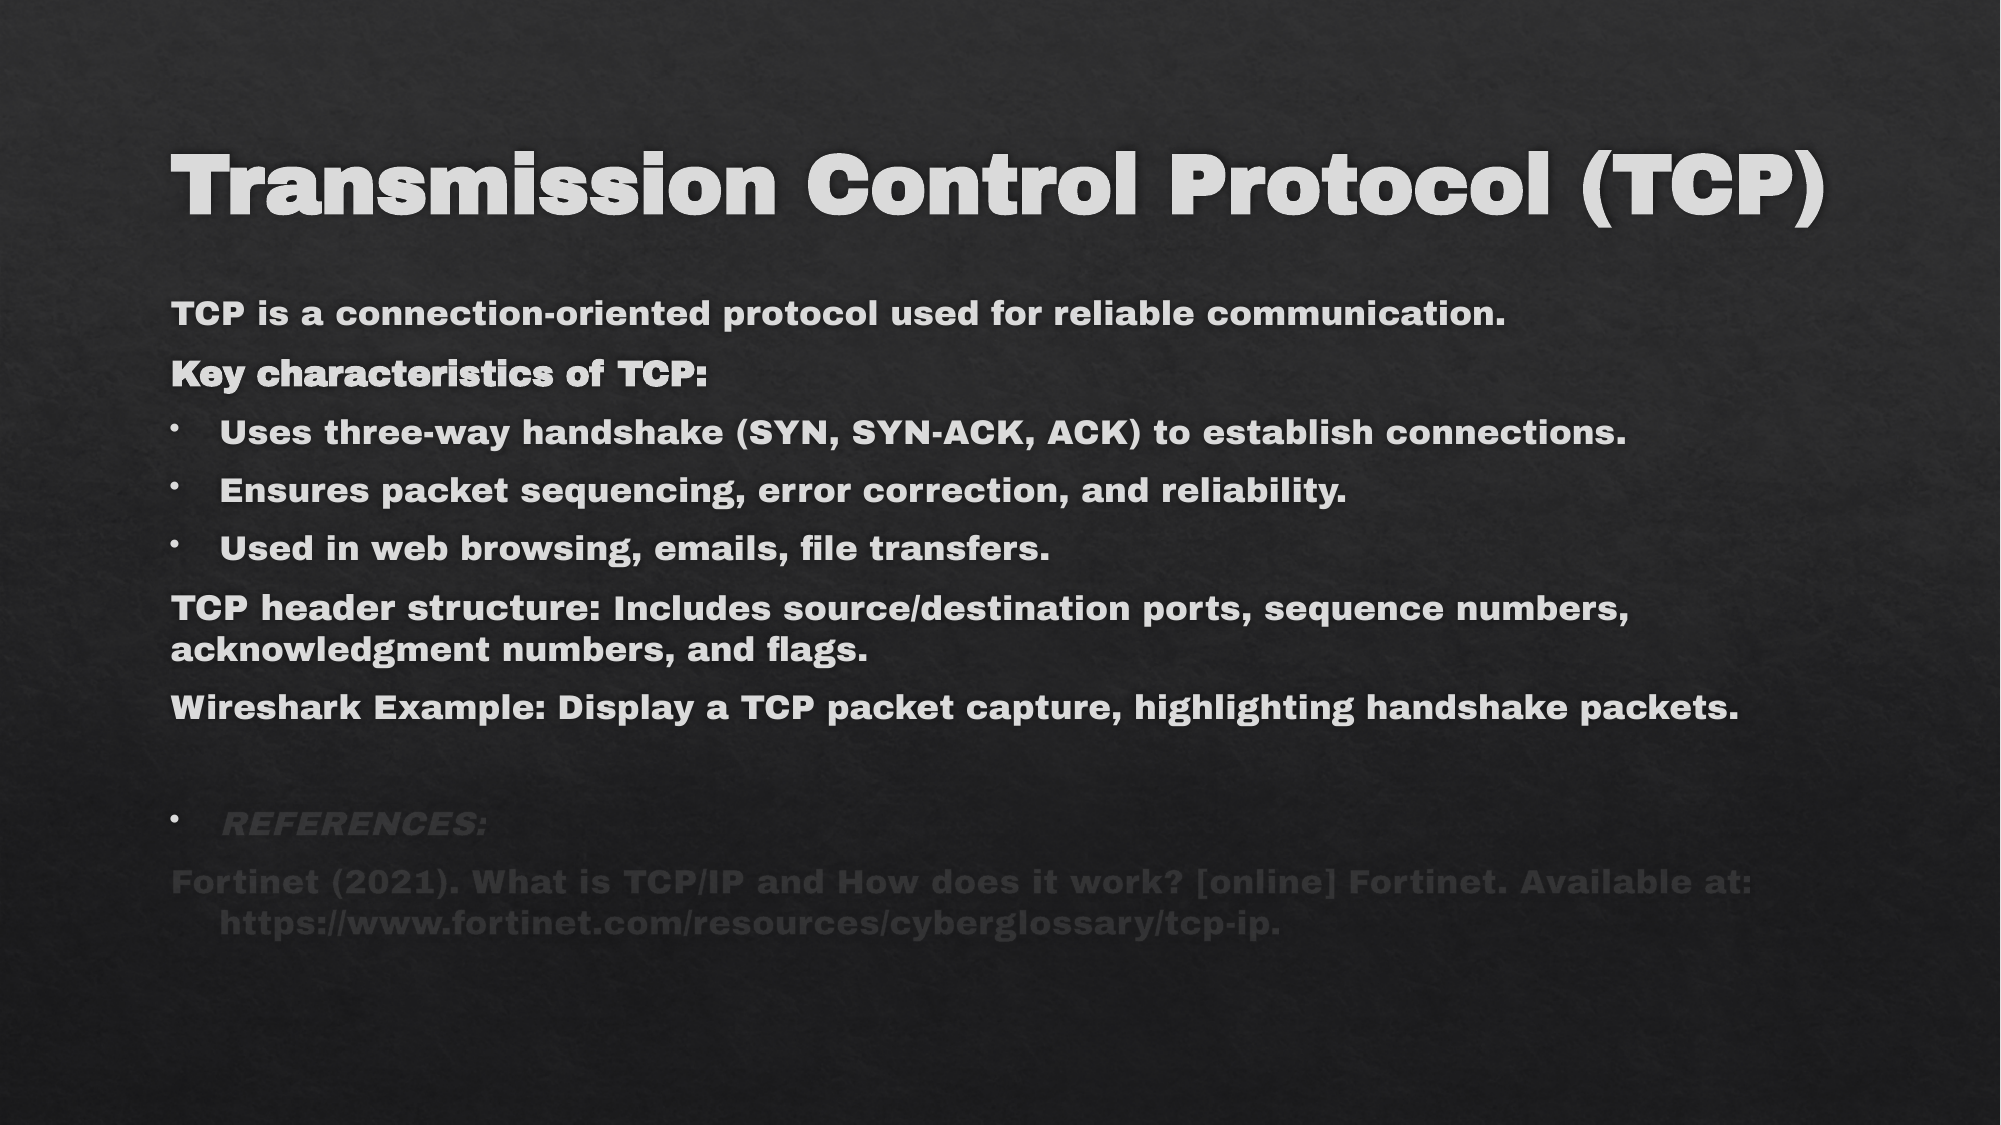

# Transmission Control Protocol (TCP)
TCP is a connection-oriented protocol used for reliable communication.
Key characteristics of TCP:
Uses three-way handshake (SYN, SYN-ACK, ACK) to establish connections.
Ensures packet sequencing, error correction, and reliability.
Used in web browsing, emails, file transfers.
TCP header structure: Includes source/destination ports, sequence numbers, acknowledgment numbers, and flags.
Wireshark Example: Display a TCP packet capture, highlighting handshake packets.

REFERENCES:
Fortinet (2021). What is TCP/IP and How does it work? [online] Fortinet. Available at: https://www.fortinet.com/resources/cyberglossary/tcp-ip.